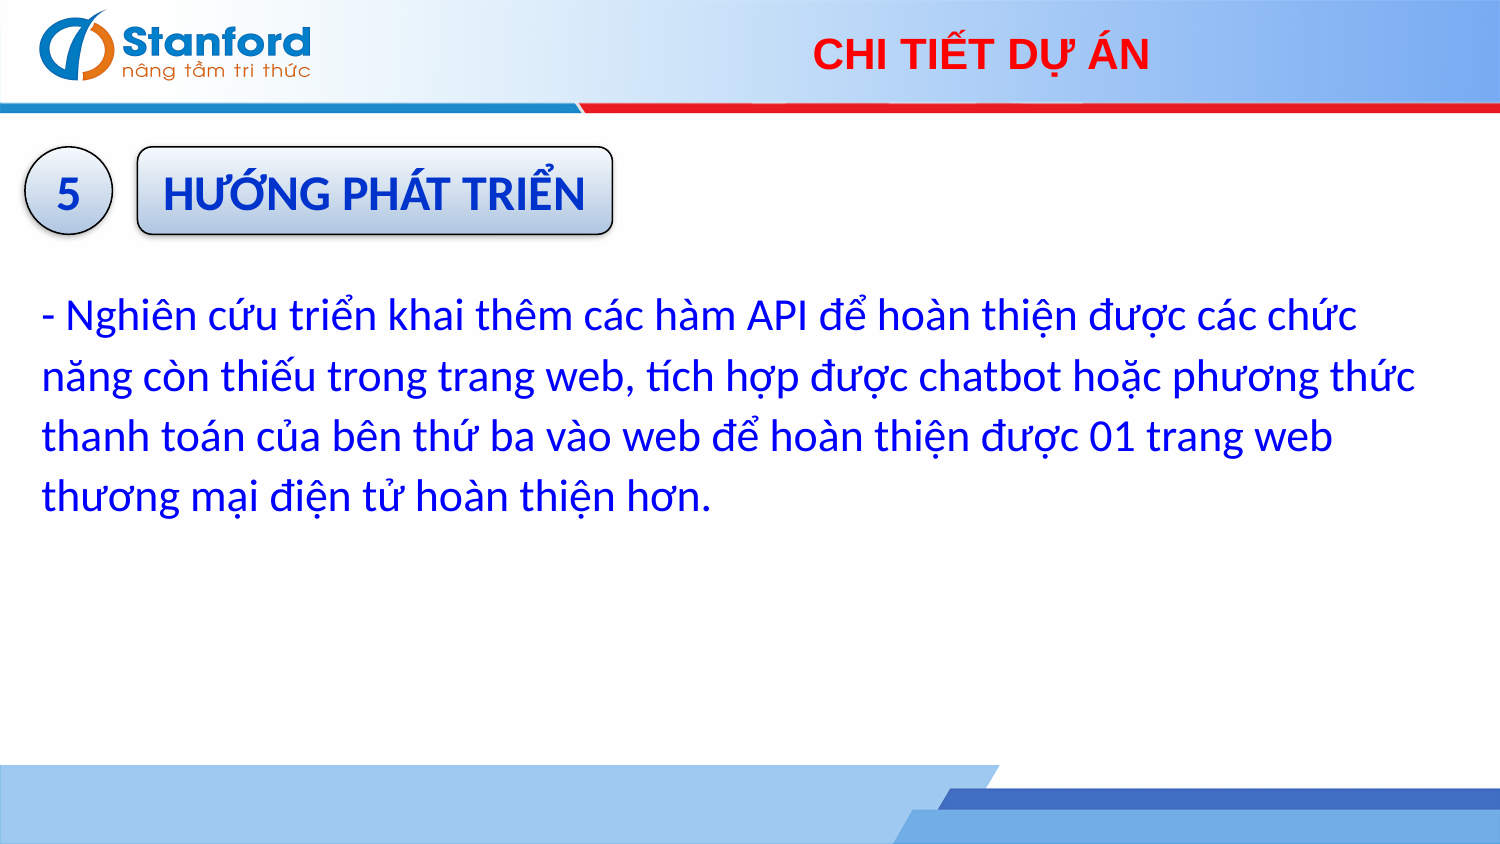

CHI TIẾT DỰ ÁN
5
HƯỚNG PHÁT TRIỂN
- Nghiên cứu triển khai thêm các hàm API để hoàn thiện được các chức năng còn thiếu trong trang web, tích hợp được chatbot hoặc phương thức thanh toán của bên thứ ba vào web để hoàn thiện được 01 trang web thương mại điện tử hoàn thiện hơn.